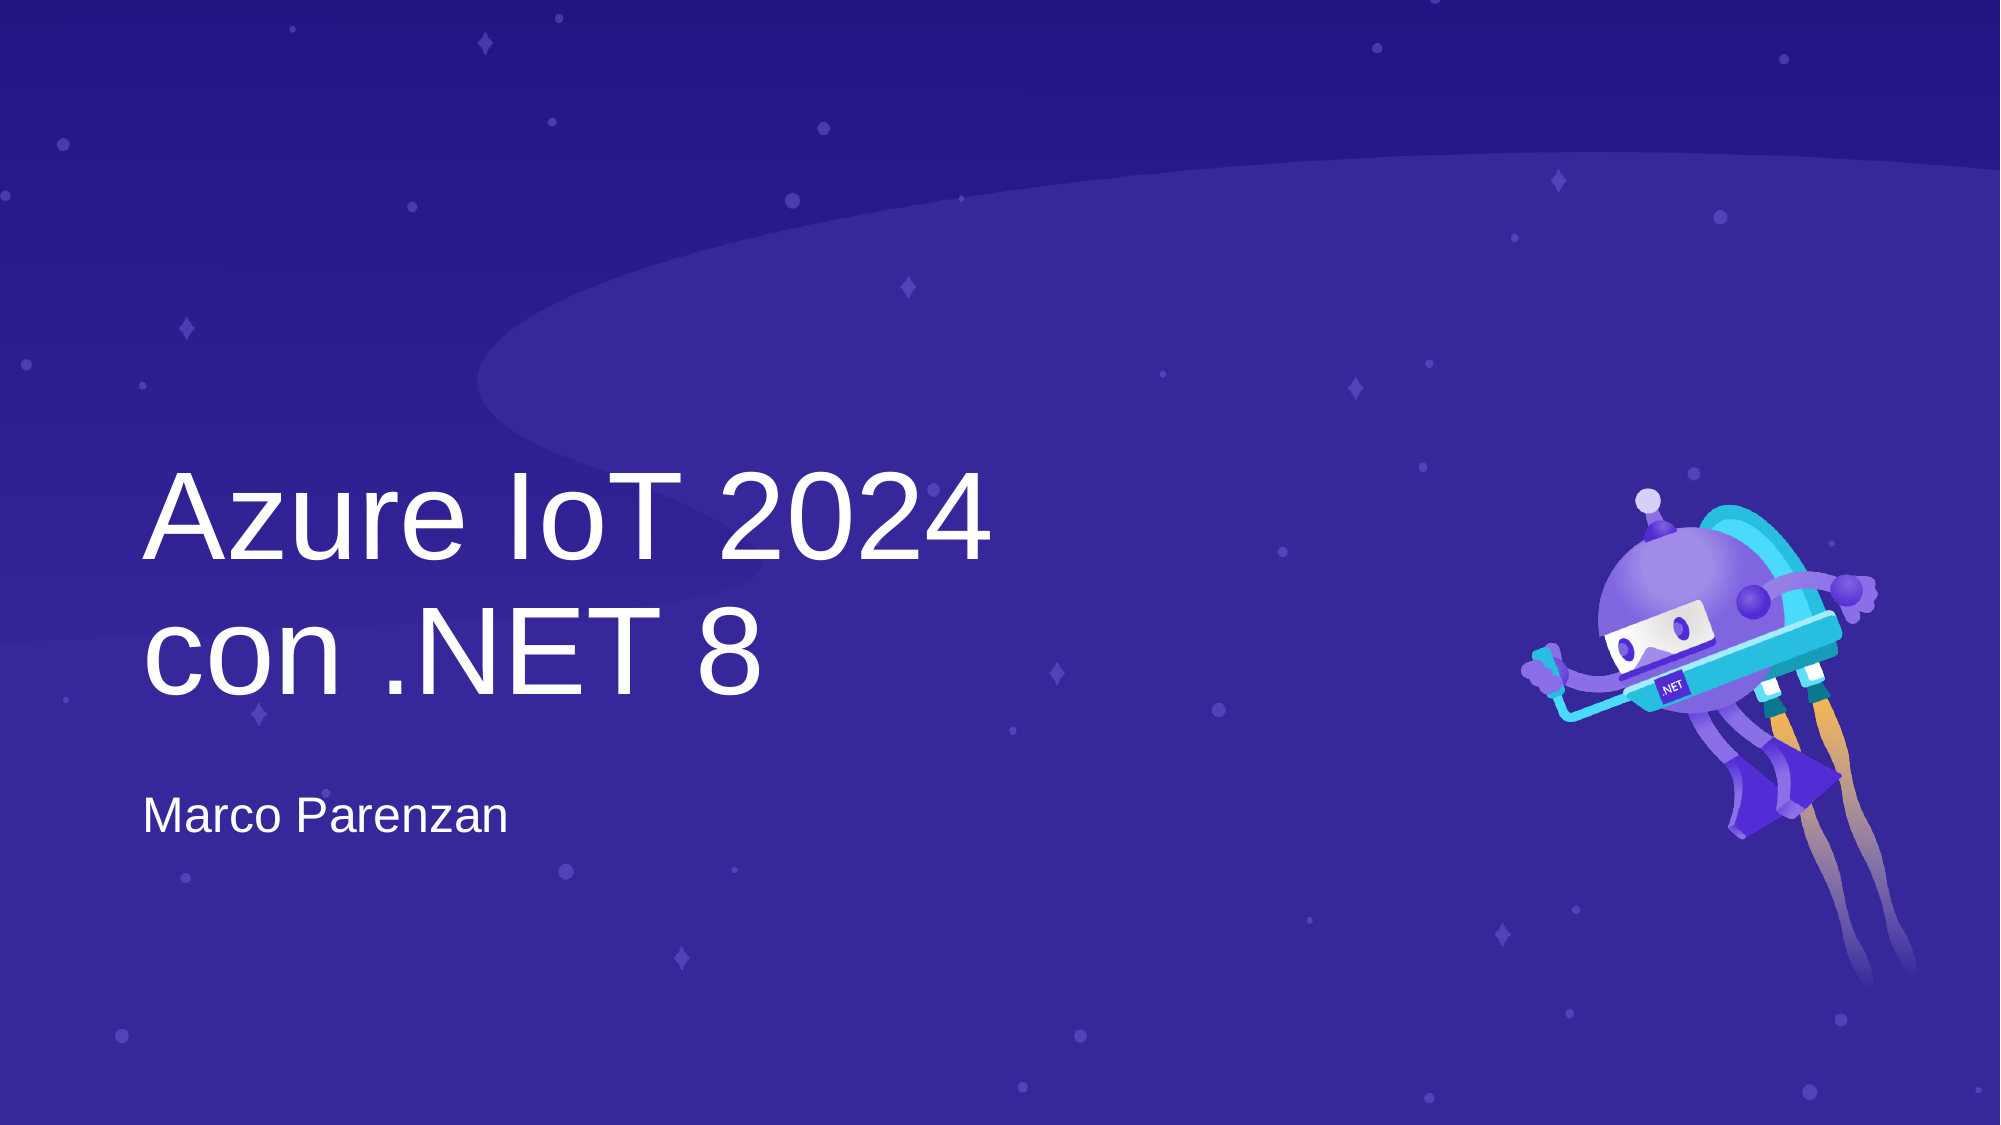

# Azure IoT 2024 con .NET 8
Marco Parenzan